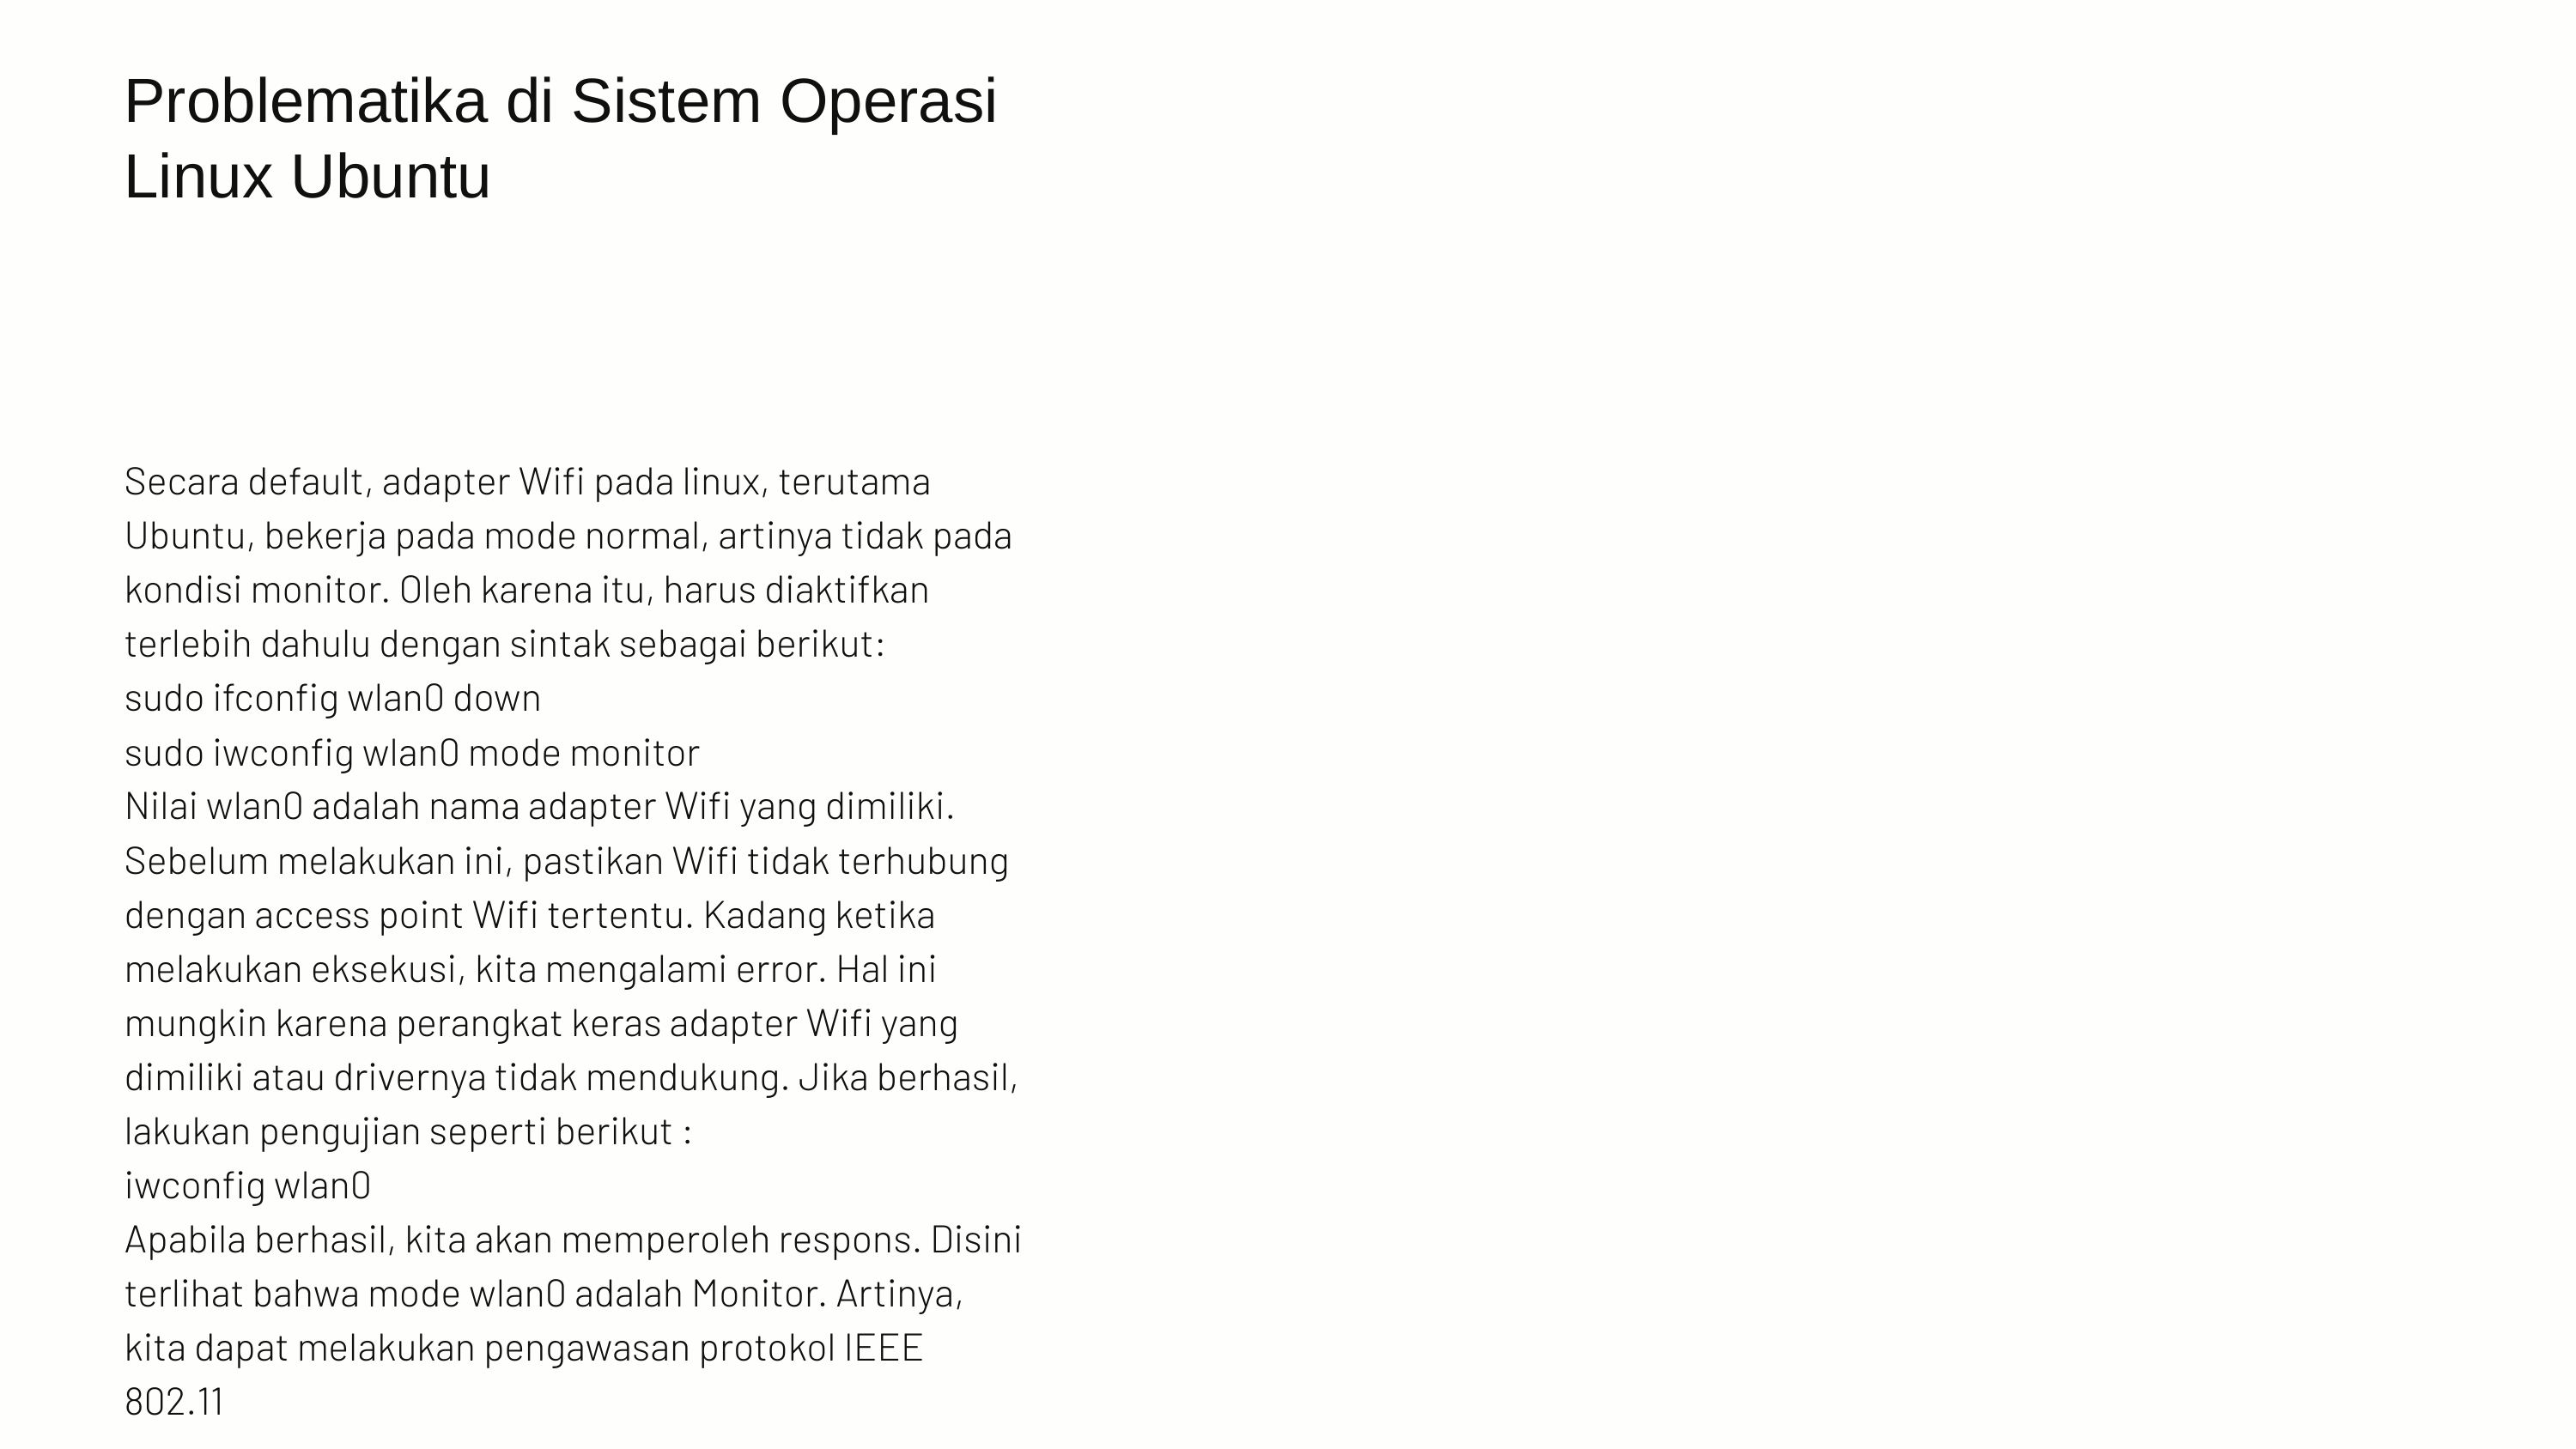

Problematika di Sistem Operasi Linux Ubuntu

Secara default, adapter Wifi pada linux, terutama Ubuntu, bekerja pada mode normal, artinya tidak pada kondisi monitor. Oleh karena itu, harus diaktifkan terlebih dahulu dengan sintak sebagai berikut:
sudo ifconfig wlan0 down
sudo iwconfig wlan0 mode monitor
Nilai wlan0 adalah nama adapter Wifi yang dimiliki. Sebelum melakukan ini, pastikan Wifi tidak terhubung dengan access point Wifi tertentu. Kadang ketika melakukan eksekusi, kita mengalami error. Hal ini mungkin karena perangkat keras adapter Wifi yang dimiliki atau drivernya tidak mendukung. Jika berhasil, lakukan pengujian seperti berikut :
iwconfig wlan0
Apabila berhasil, kita akan memperoleh respons. Disini terlihat bahwa mode wlan0 adalah Monitor. Artinya, kita dapat melakukan pengawasan protokol IEEE 802.11